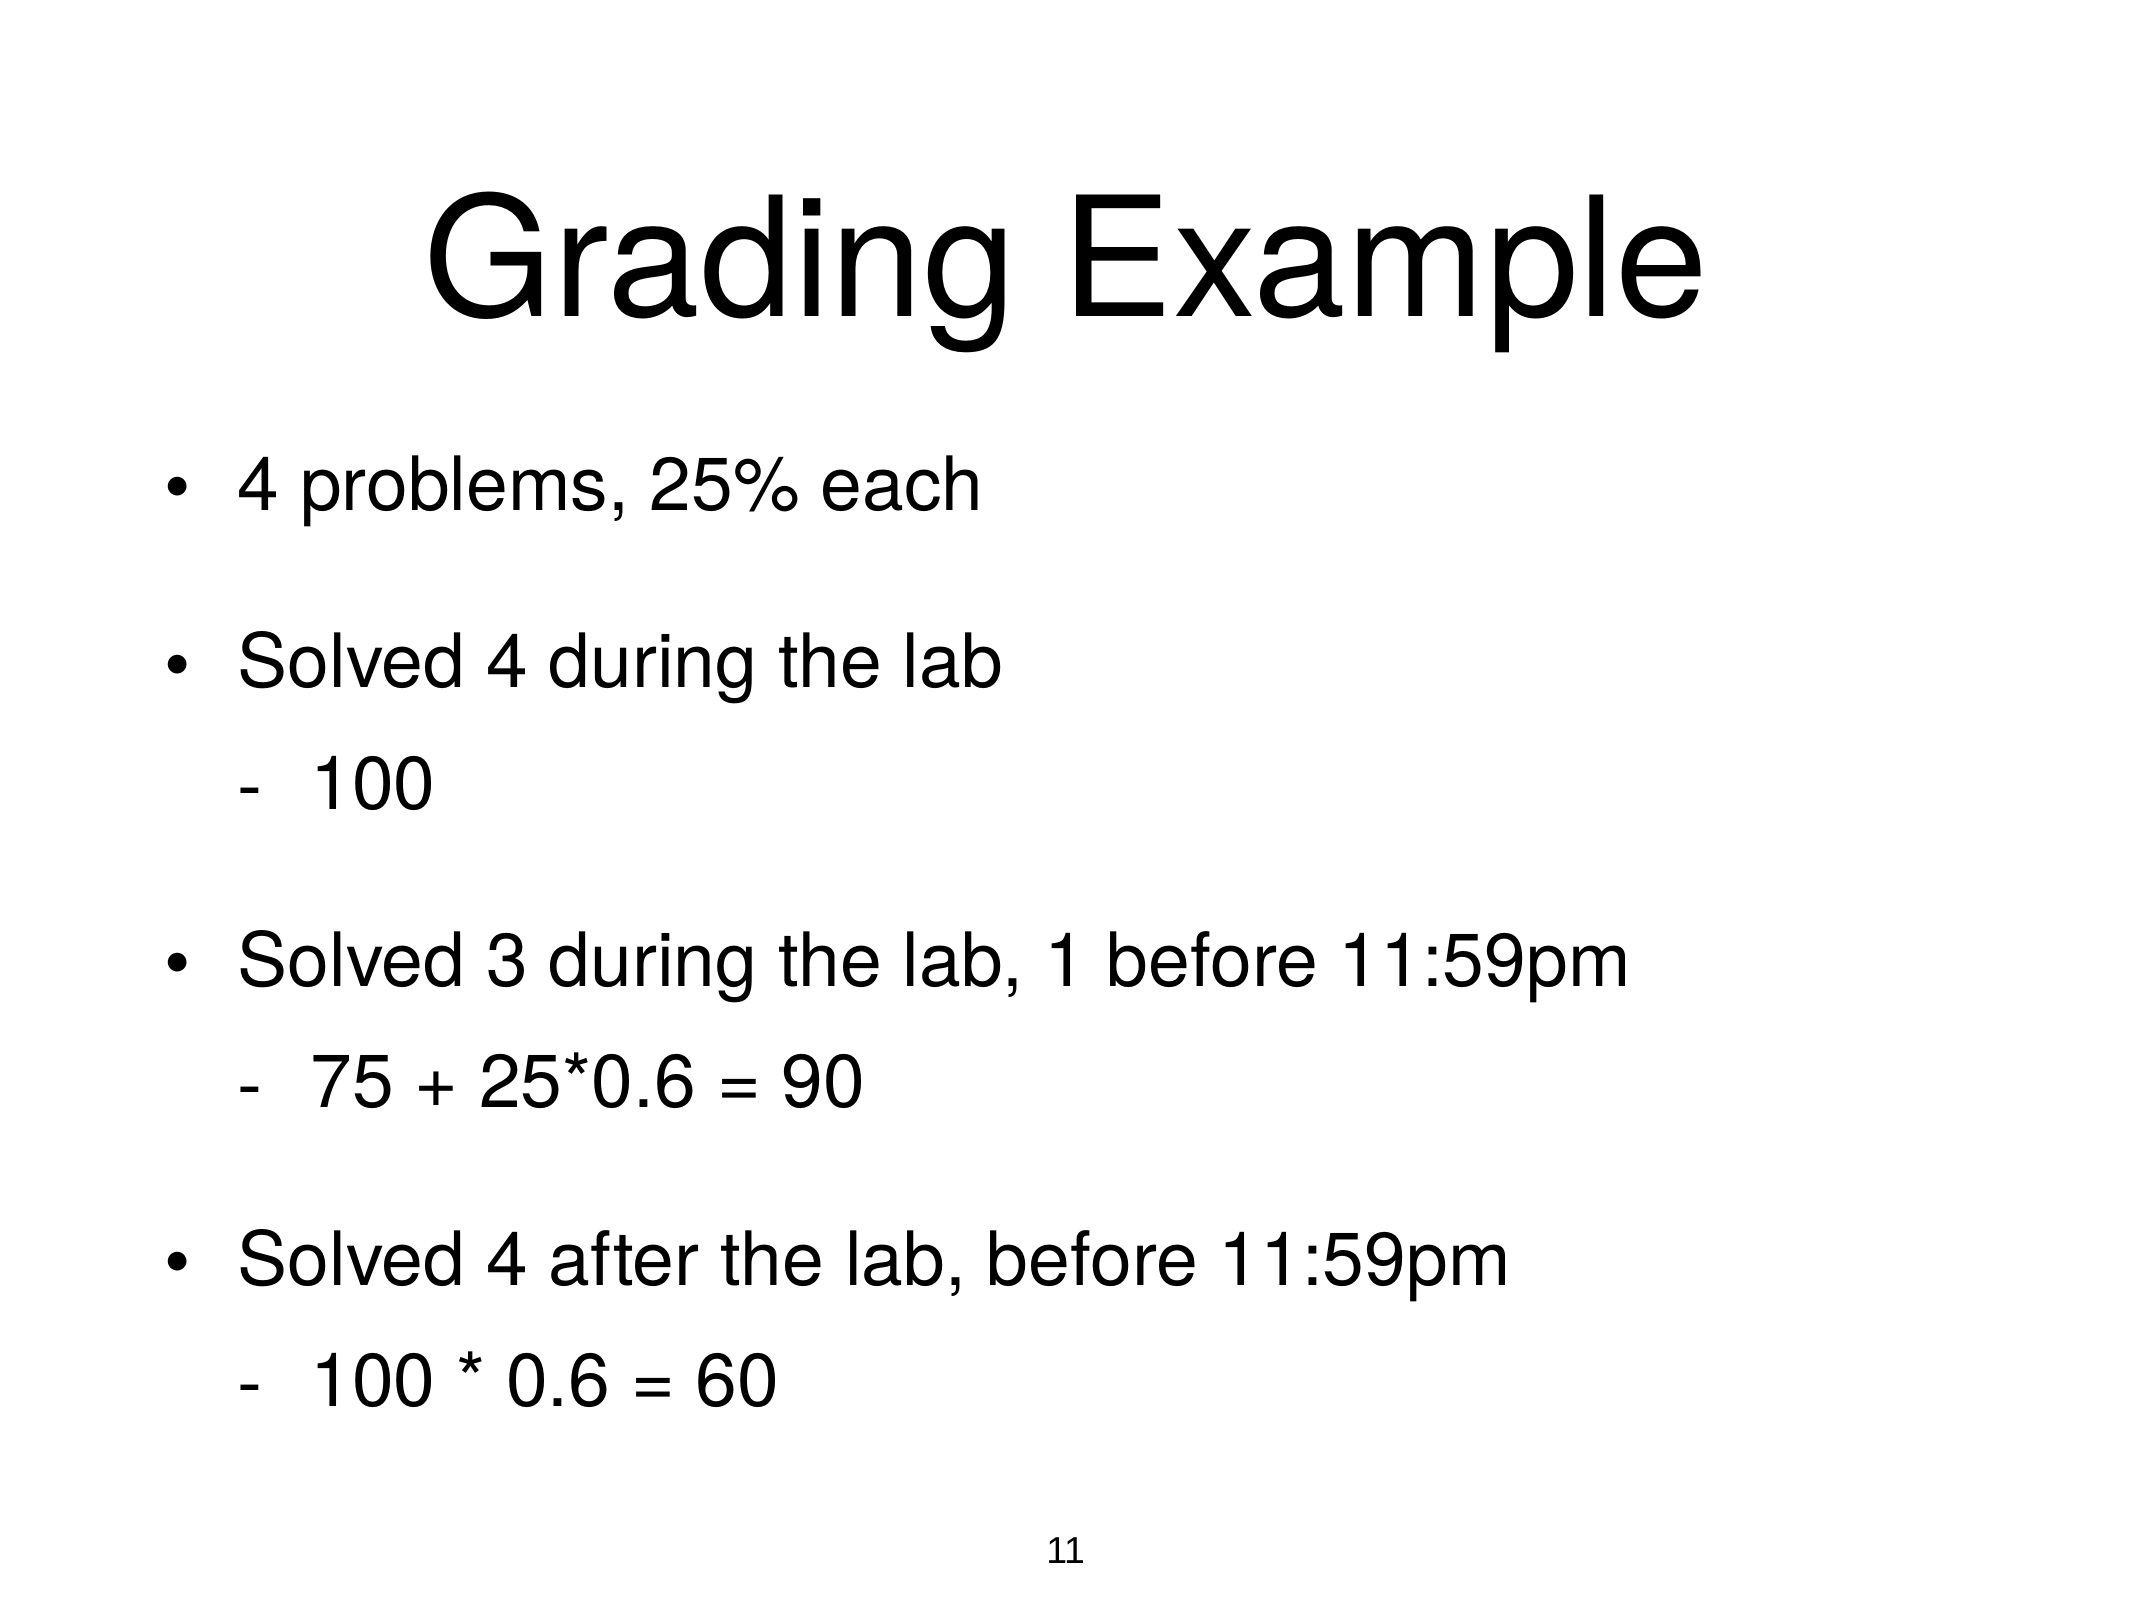

# Grading Example
4 problems, 25% each
Solved 4 during the lab
100
Solved 3 during the lab, 1 before 11:59pm
75 + 25*0.6 = 90
Solved 4 after the lab, before 11:59pm
100 * 0.6 = 60
11